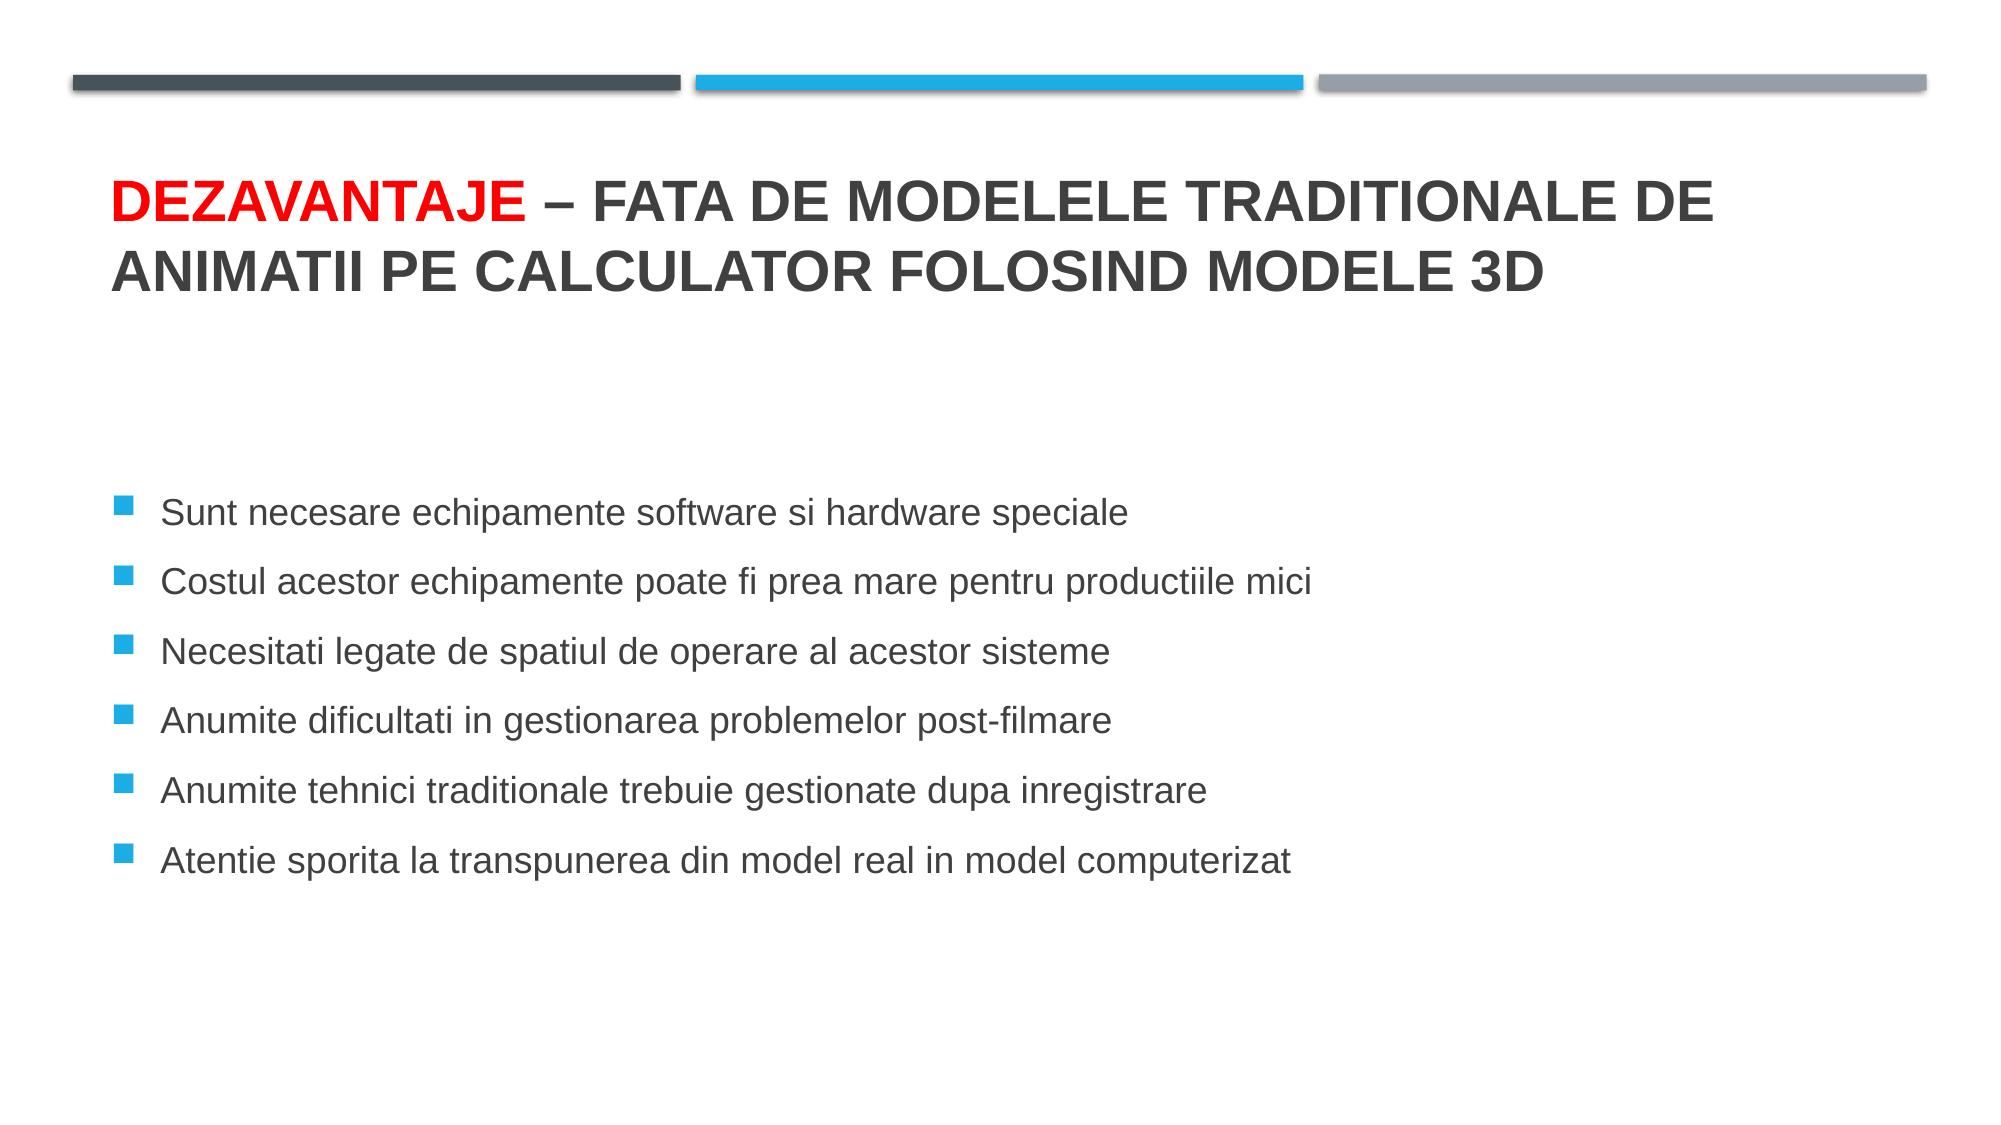

# DEZAvantaje – fata de modelele traditionale de animatii pe calculator folosind modele 3D
Sunt necesare echipamente software si hardware speciale
Costul acestor echipamente poate fi prea mare pentru productiile mici
Necesitati legate de spatiul de operare al acestor sisteme
Anumite dificultati in gestionarea problemelor post-filmare
Anumite tehnici traditionale trebuie gestionate dupa inregistrare
Atentie sporita la transpunerea din model real in model computerizat